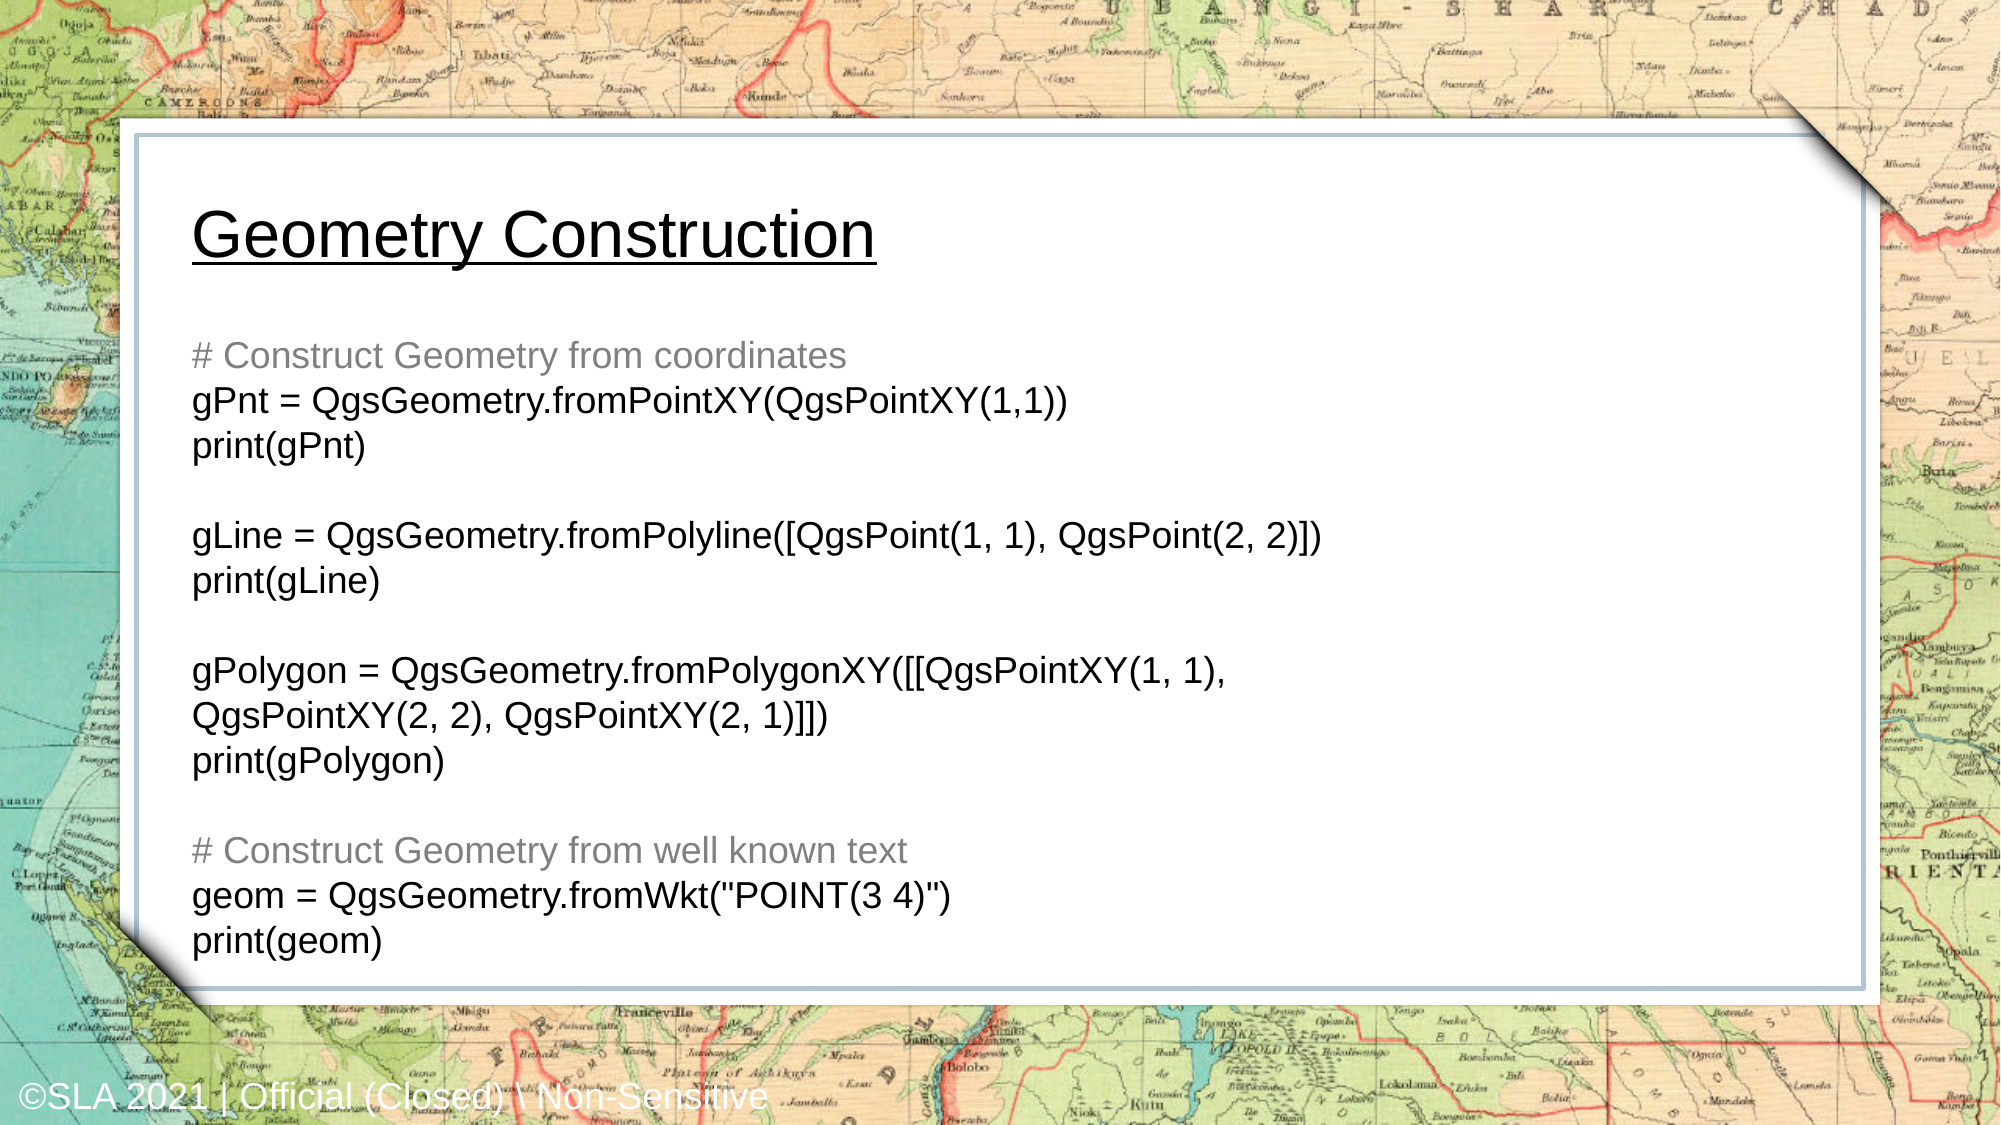

Geometry Construction

# Construct Geometry from coordinates
gPnt = QgsGeometry.fromPointXY(QgsPointXY(1,1))
print(gPnt)

gLine = QgsGeometry.fromPolyline([QgsPoint(1, 1), QgsPoint(2, 2)])
print(gLine)

gPolygon = QgsGeometry.fromPolygonXY([[QgsPointXY(1, 1),
QgsPointXY(2, 2), QgsPointXY(2, 1)]])
print(gPolygon)

# Construct Geometry from well known text
geom = QgsGeometry.fromWkt("POINT(3 4)")
print(geom)